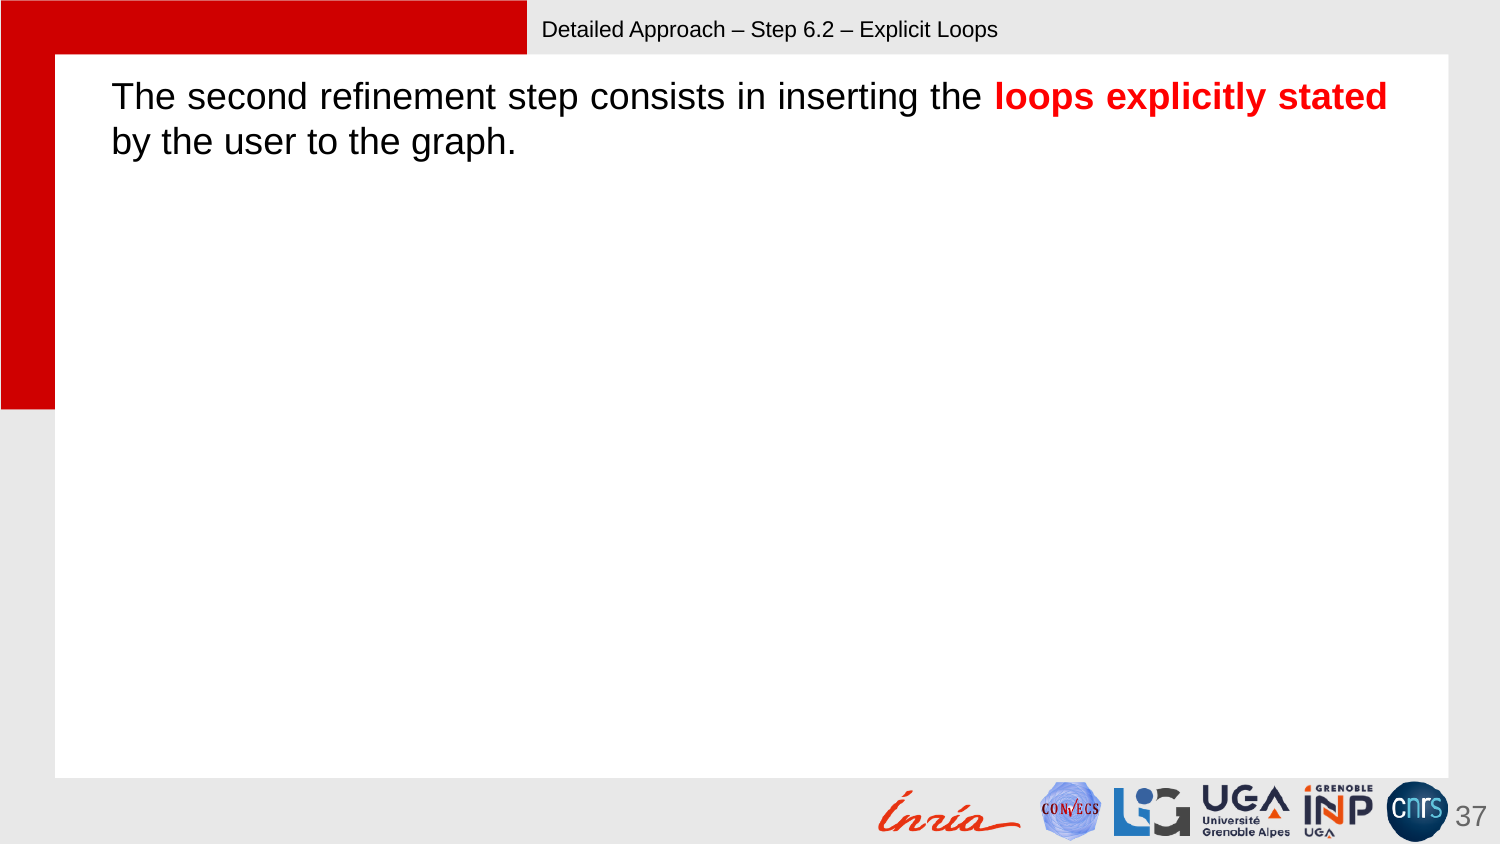

# Detailed Approach – Step 6.2 – Explicit Loops
The second refinement step consists in inserting the loops explicitly stated by the user to the graph.

37